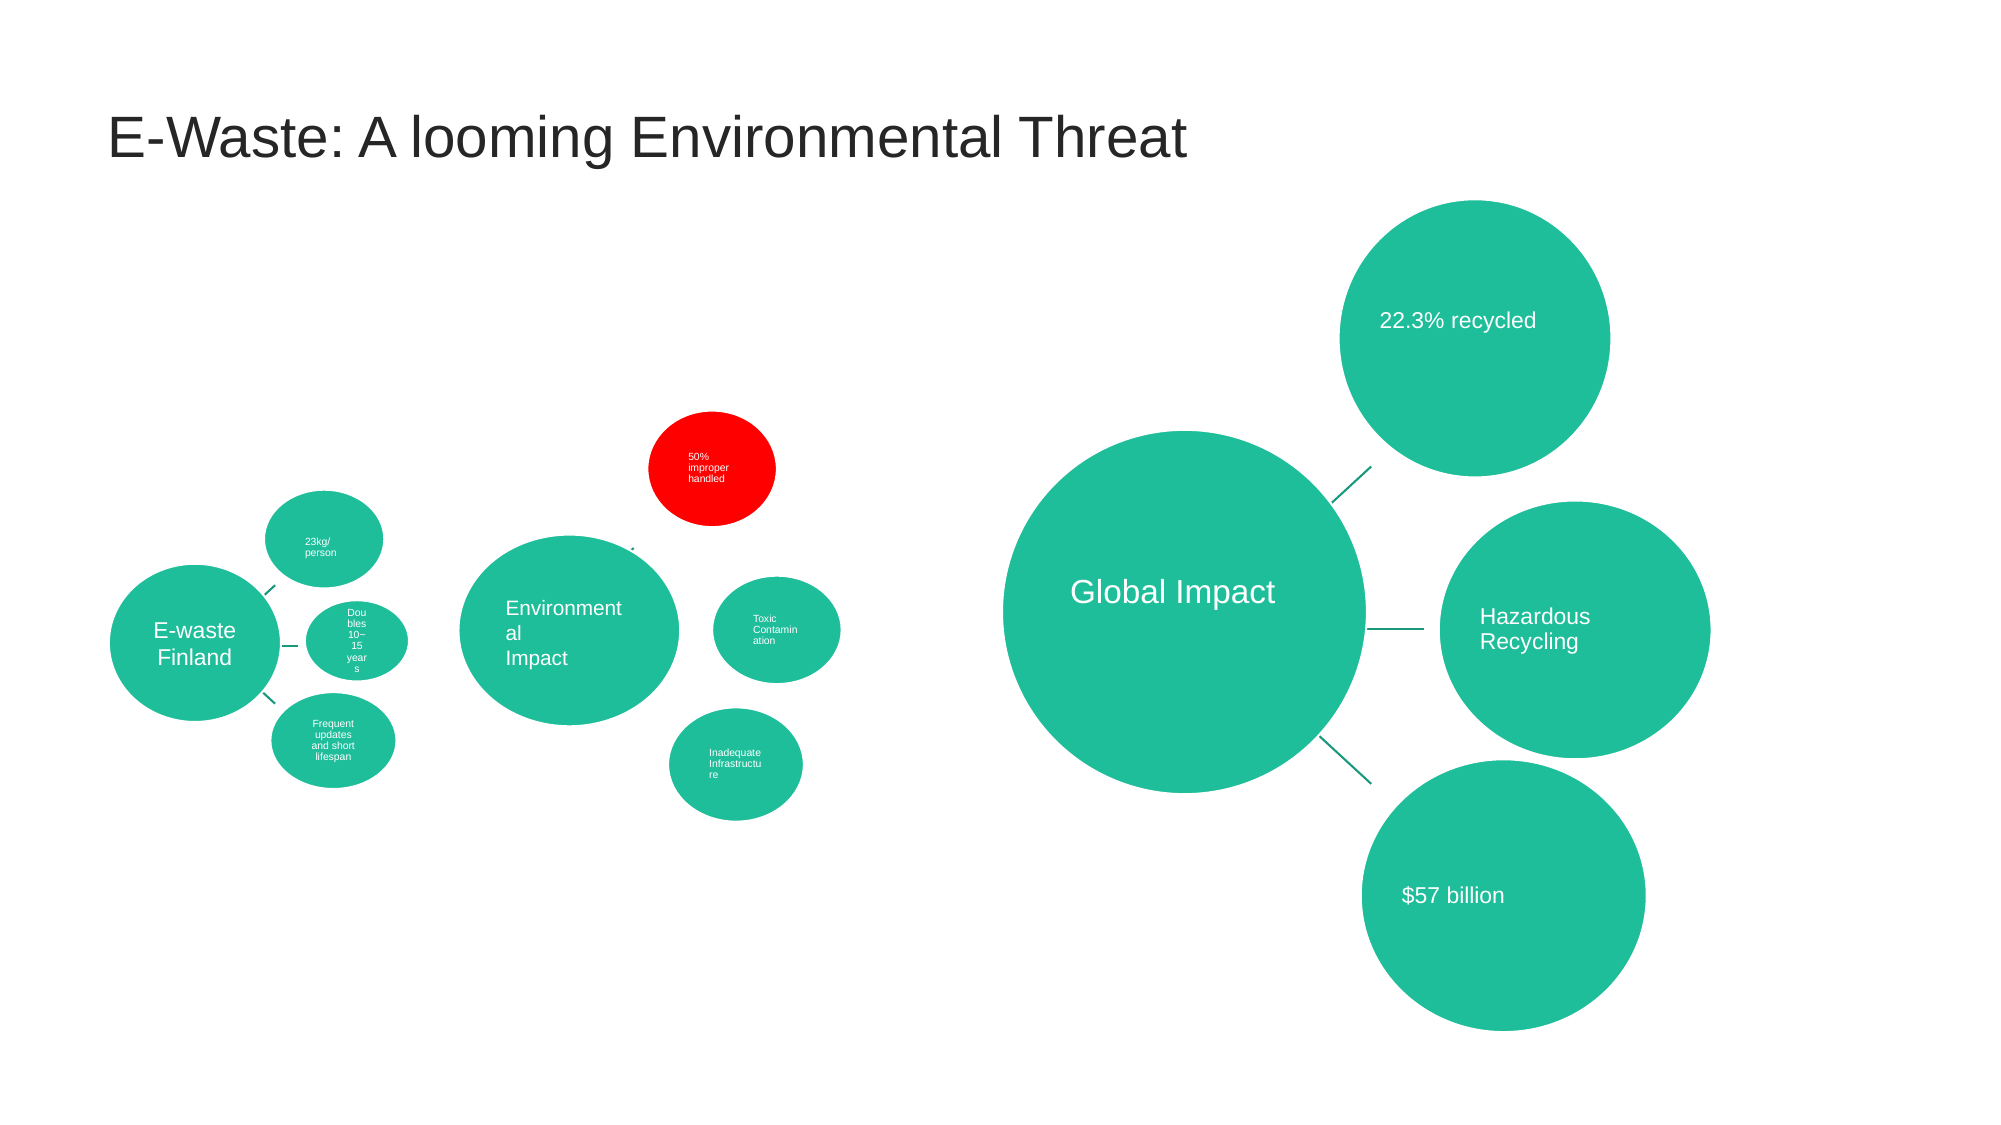

# E-Waste: A looming Environmental Threat

22.3% recycled

Global Impact

Hazardous Recycling

$57 billion

50%  improper handled

Environmental
Impact

Toxic Contamination

Inadequate Infrastructure

23kg/ person

E-waste Finland

Doubles 10~15 years

Frequent updates and short lifespan